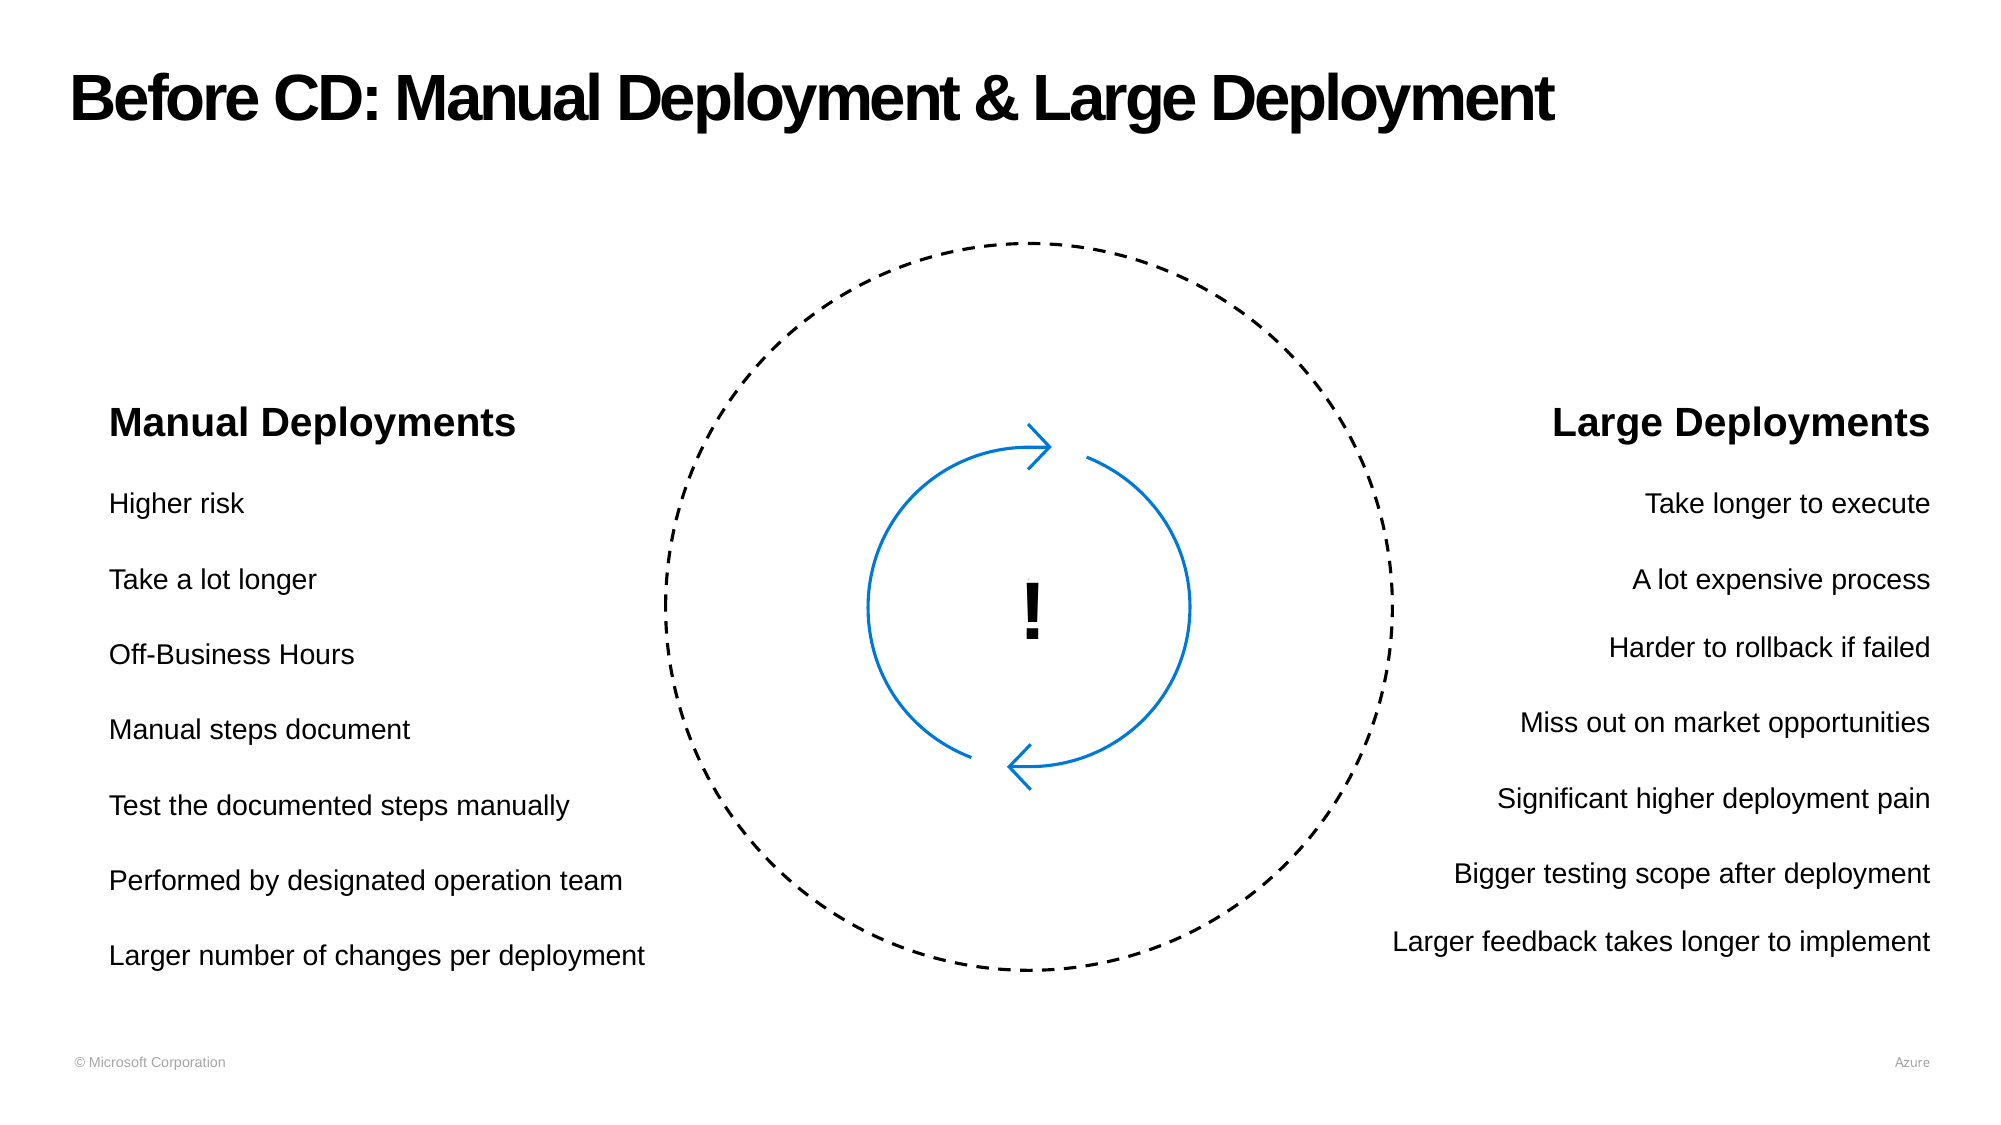

# Before CD: Manual Deployment & Large Deployment

!
Manual Deployments
Higher risk
Take a lot longer
Off-Business Hours
Manual steps document
Test the documented steps manually
Performed by designated operation team
Larger number of changes per deployment
Large Deployments
Take longer to execute
A lot expensive process
Harder to rollback if failed
Miss out on market opportunities
Significant higher deployment pain
Bigger testing scope after deployment
Larger feedback takes longer to implement